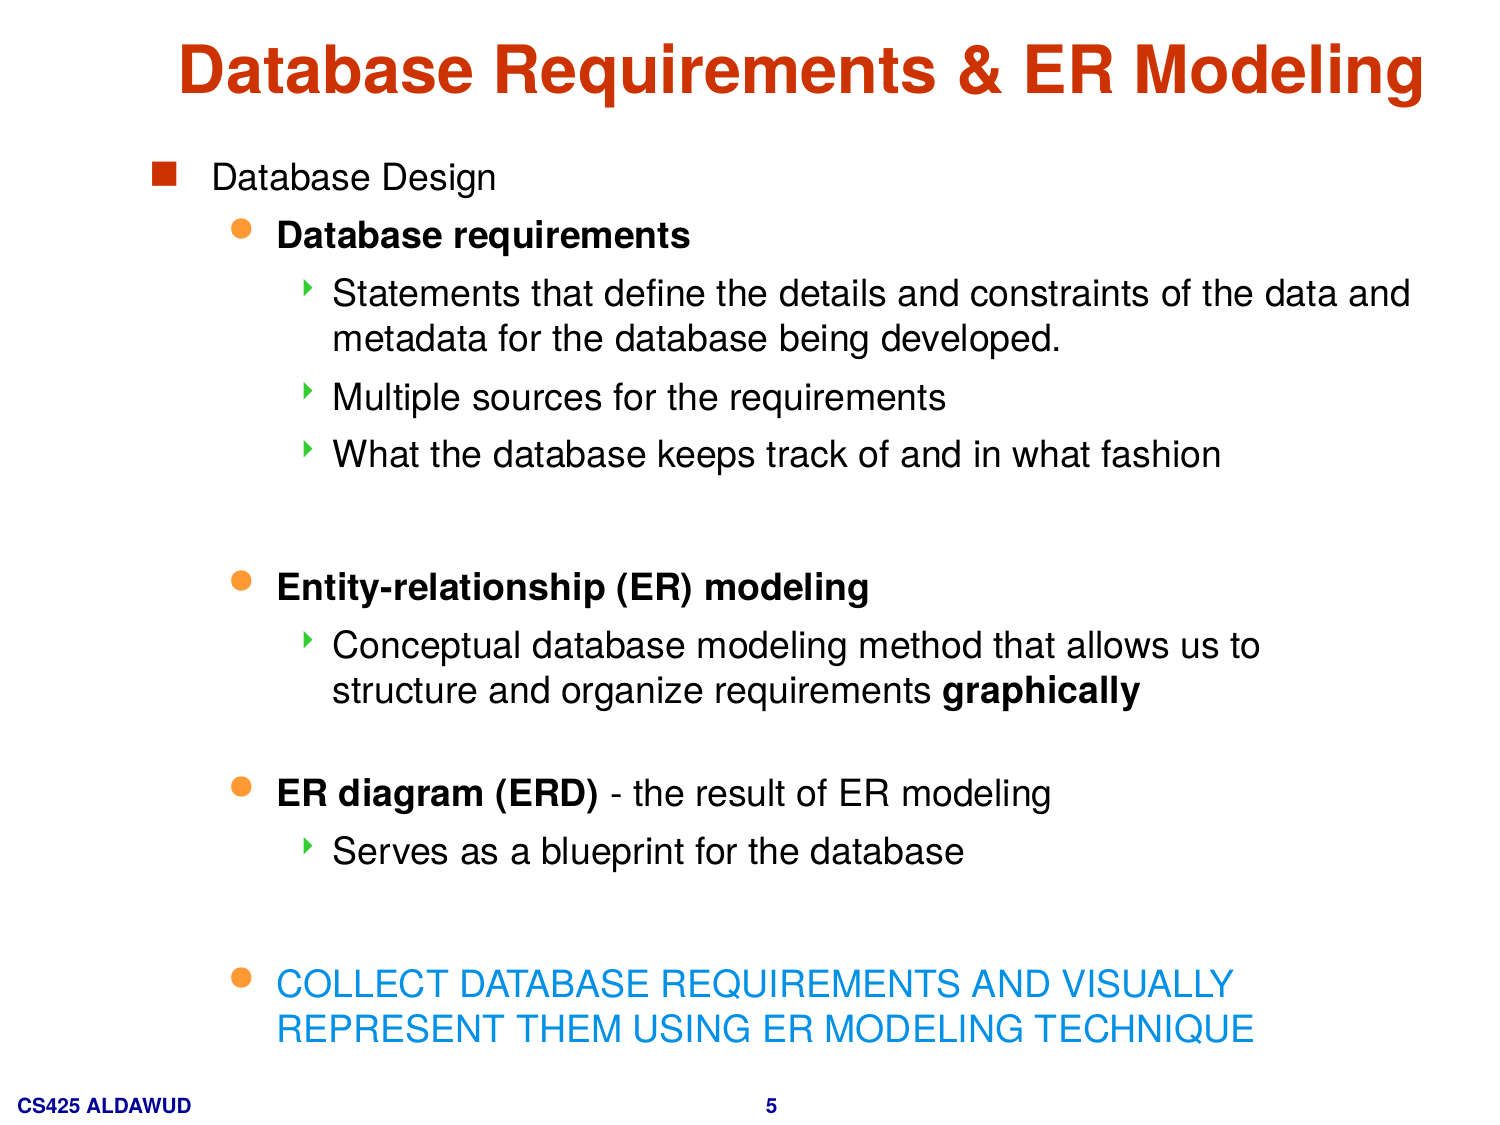

# Database Requirements & ER Modeling
Database Design
Database requirements
Statements that define the details and constraints of the data and metadata for the database being developed.
Multiple sources for the requirements
What the database keeps track of and in what fashion

Entity-relationship (ER) modeling
Conceptual database modeling method that allows us to structure and organize requirements graphically
ER diagram (ERD) - the result of ER modeling
Serves as a blueprint for the database

COLLECT DATABASE REQUIREMENTS AND VISUALLY REPRESENT THEM USING ER MODELING TECHNIQUE